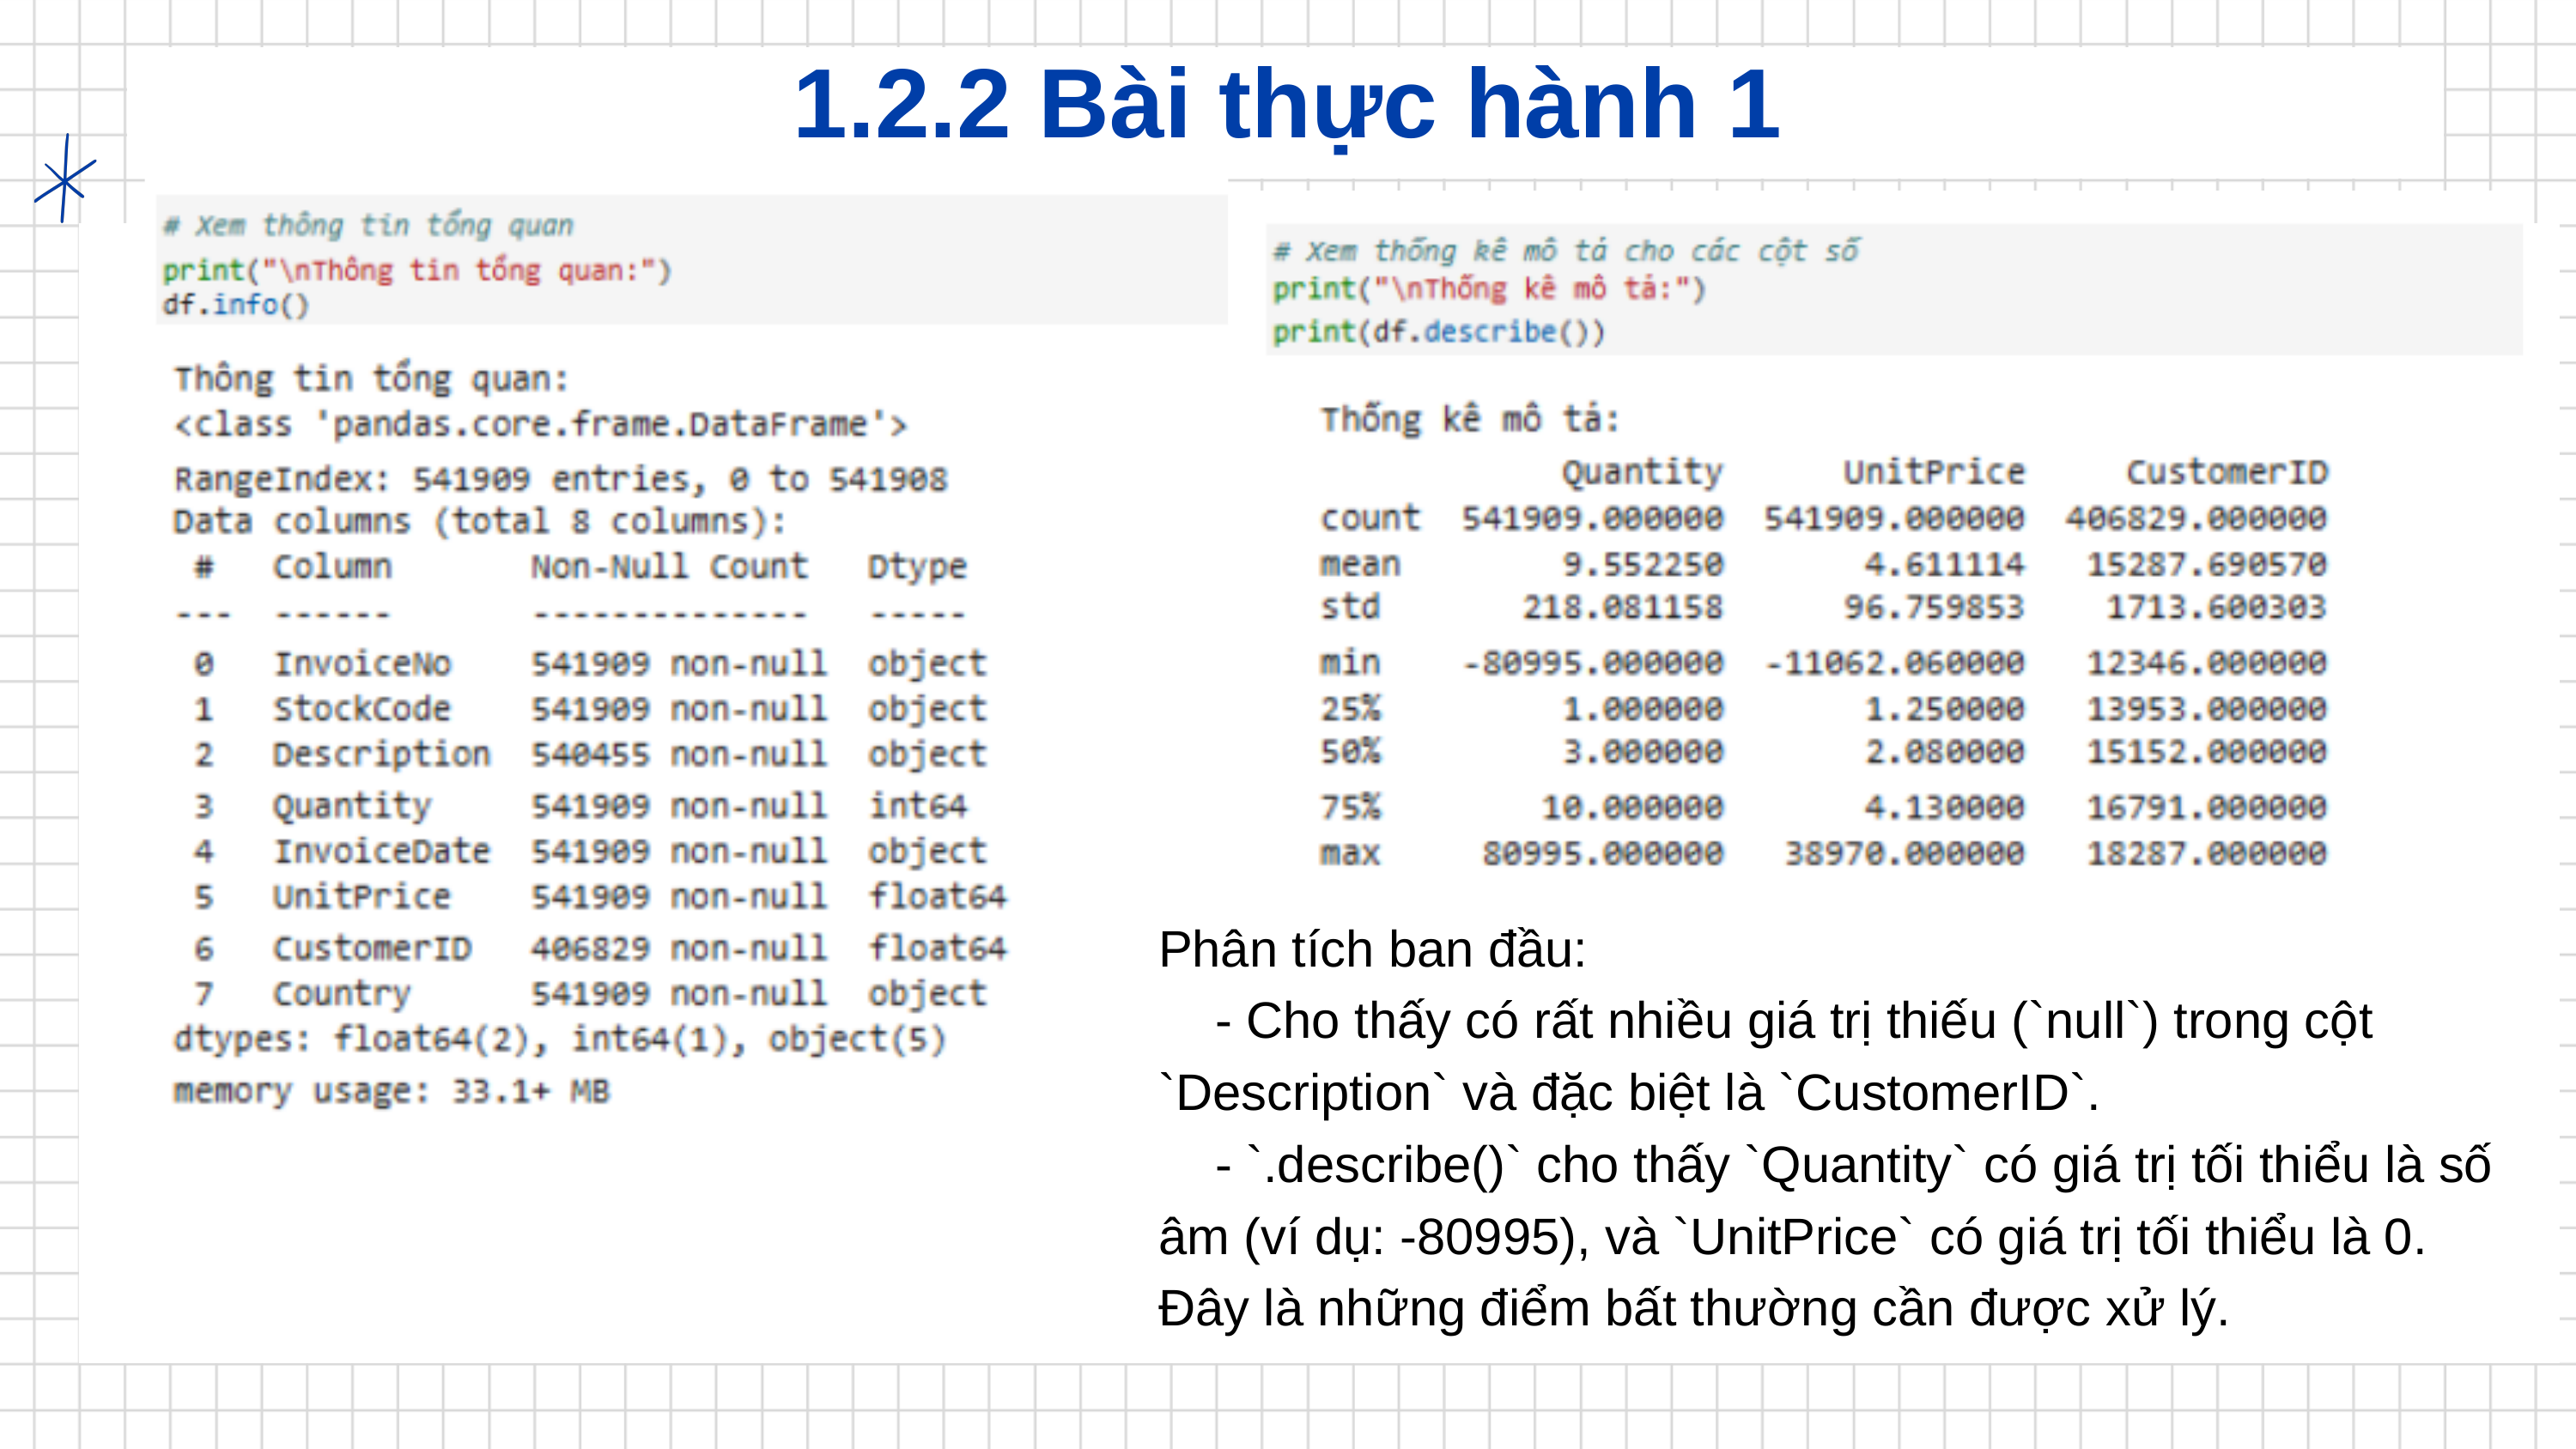

1.2.2 Bài thực hành 1

Phân tích ban đầu:
    - Cho thấy có rất nhiều giá trị thiếu (`null`) trong cột `Description` và đặc biệt là `CustomerID`.
    - `.describe()` cho thấy `Quantity` có giá trị tối thiểu là số âm (ví dụ: -80995), và `UnitPrice` có giá trị tối thiểu là 0. Đây là những điểm bất thường cần được xử lý.